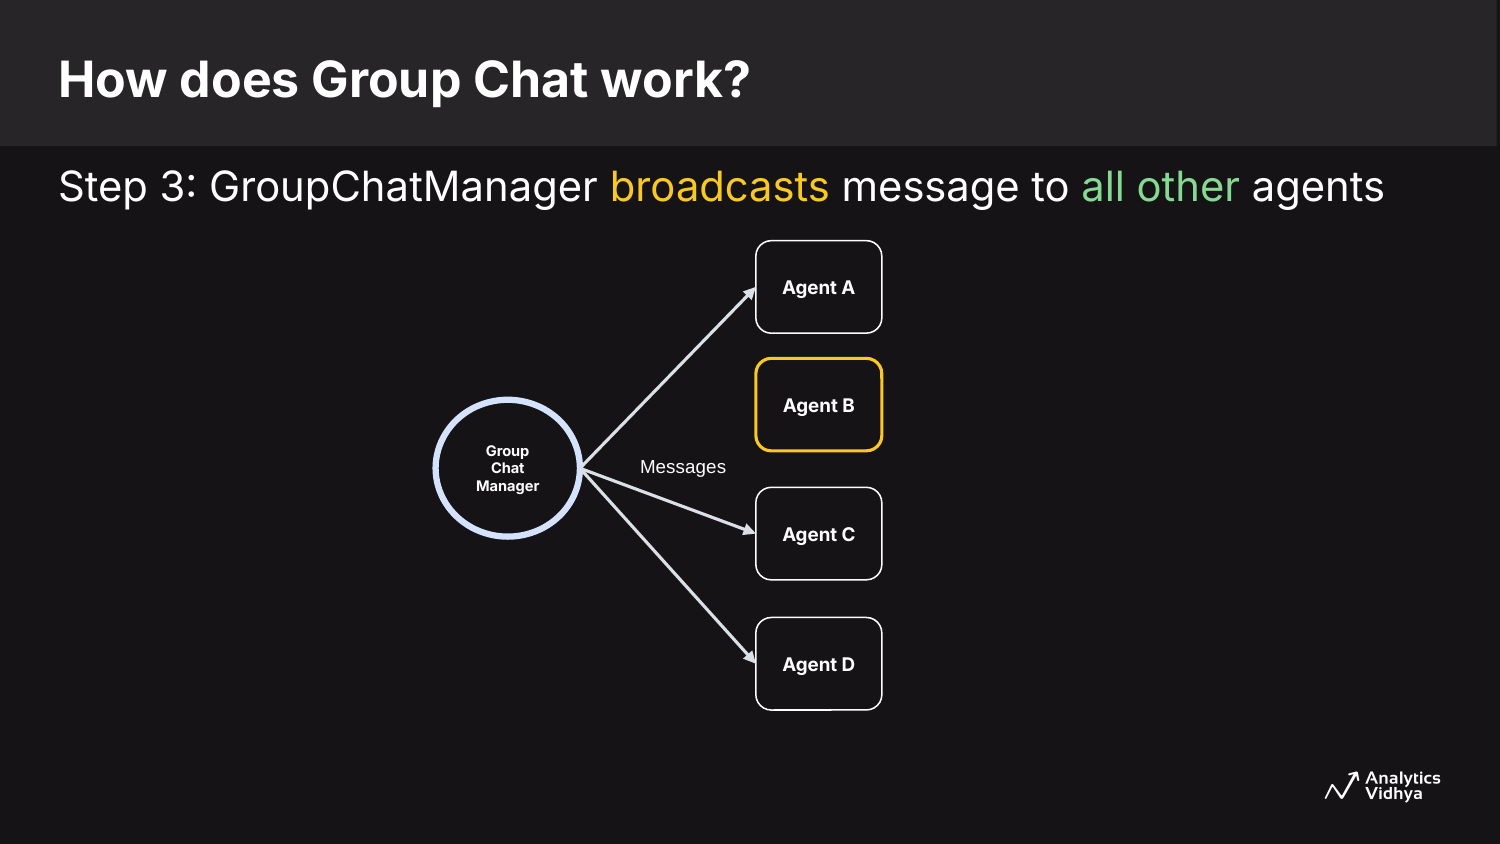

How does Group Chat work?
Step 3: GroupChatManager broadcasts message to all other agents

Agent A

Agent B
Group Chat Manager
Messages

Agent C

Agent D